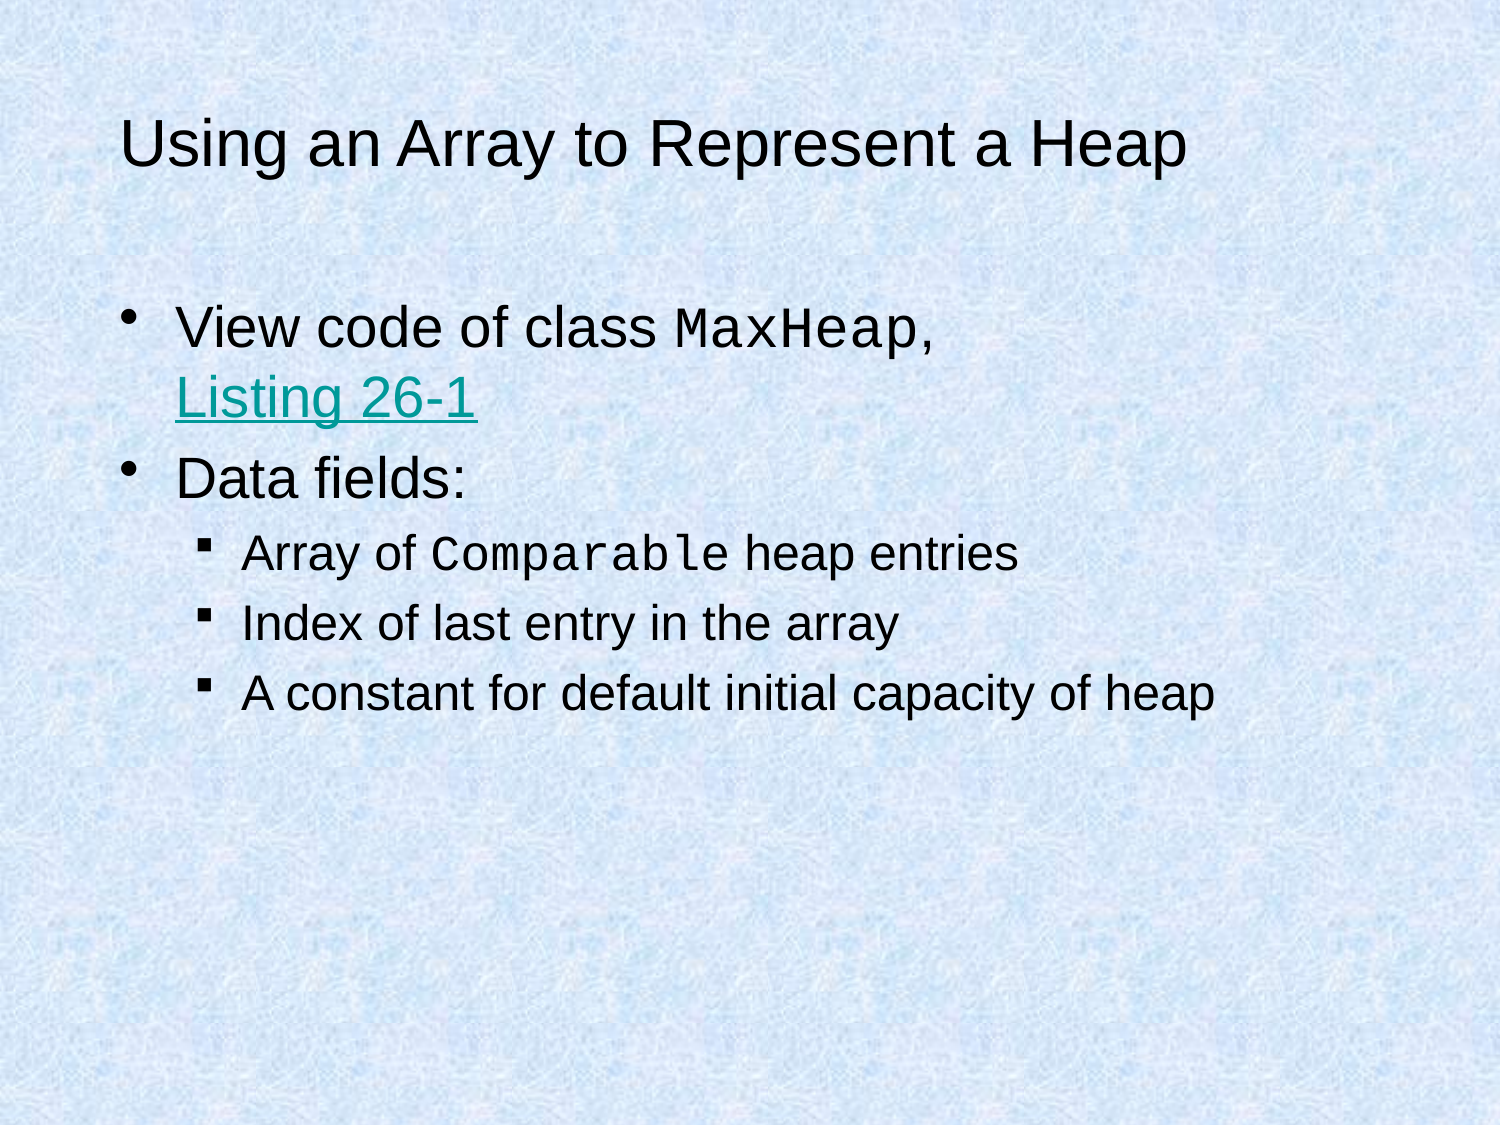

# Using an Array to Represent a Heap
View code of class MaxHeap,
Listing 26-1
Data fields:
Array of Comparable heap entries
Index of last entry in the array
A constant for default initial capacity of heap